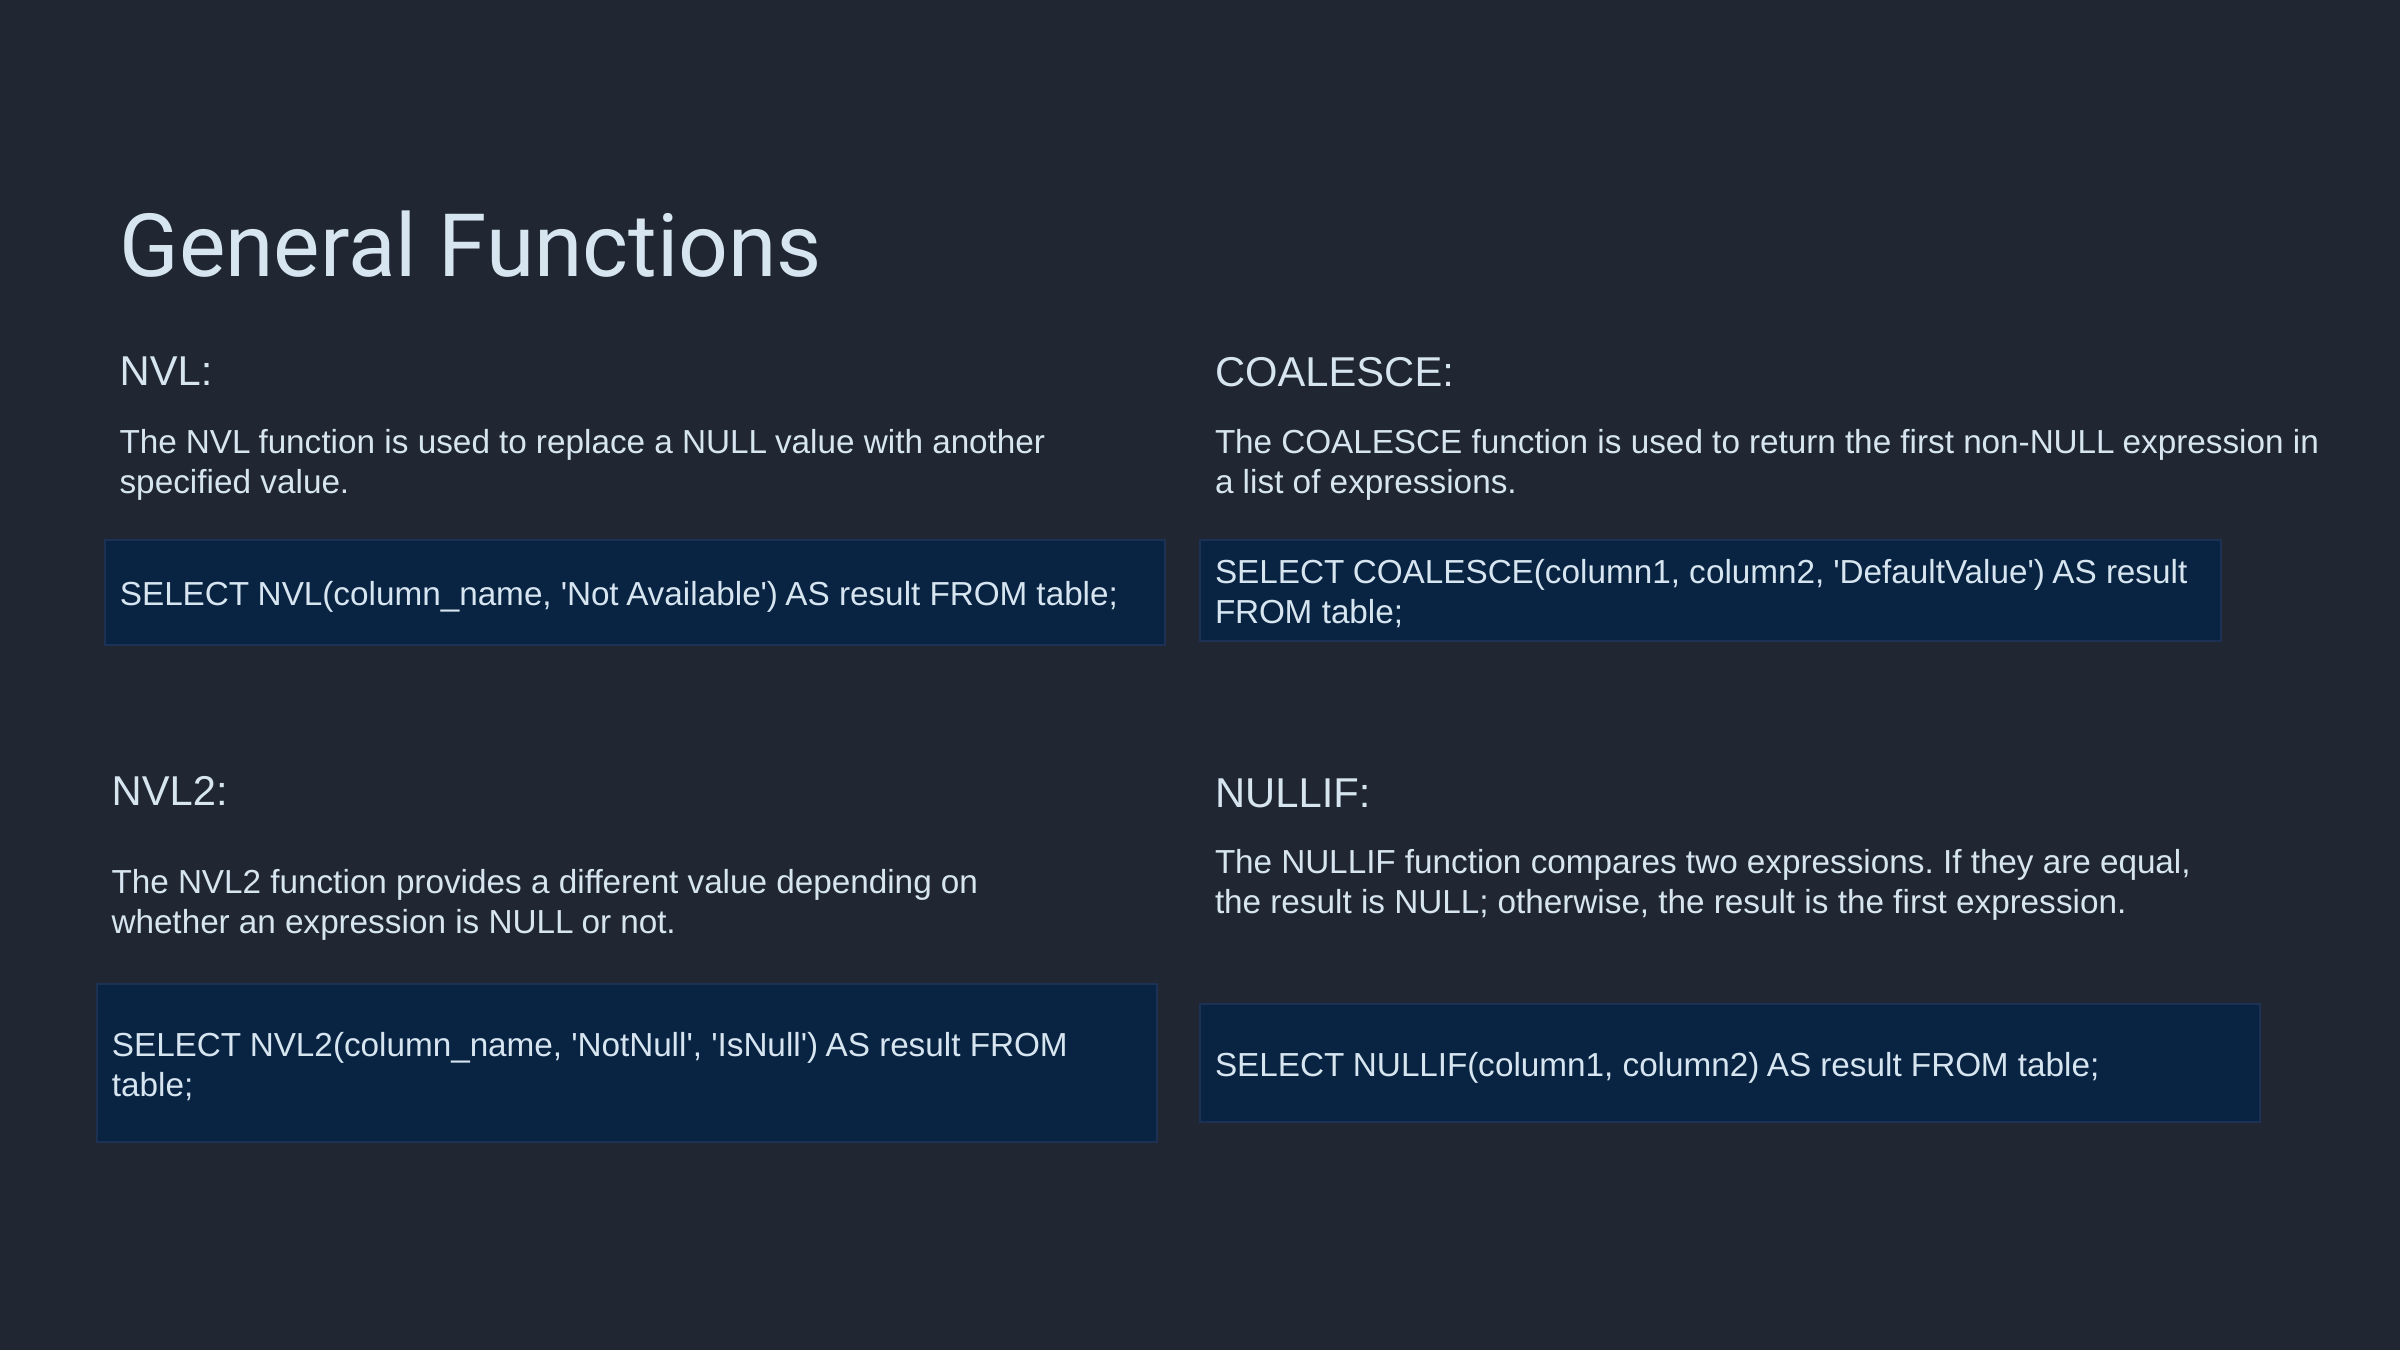

General Functions
NVL:
COALESCE:
The NVL function is used to replace a NULL value with another specified value.
The COALESCE function is used to return the first non-NULL expression in a list of expressions.
SELECT NVL(column_name, 'Not Available') AS result FROM table;
SELECT COALESCE(column1, column2, 'DefaultValue') AS result FROM table;
NVL2:
NULLIF:
The NULLIF function compares two expressions. If they are equal, the result is NULL; otherwise, the result is the first expression.
The NVL2 function provides a different value depending on whether an expression is NULL or not.
SELECT NVL2(column_name, 'NotNull', 'IsNull') AS result FROM table;
SELECT NULLIF(column1, column2) AS result FROM table;